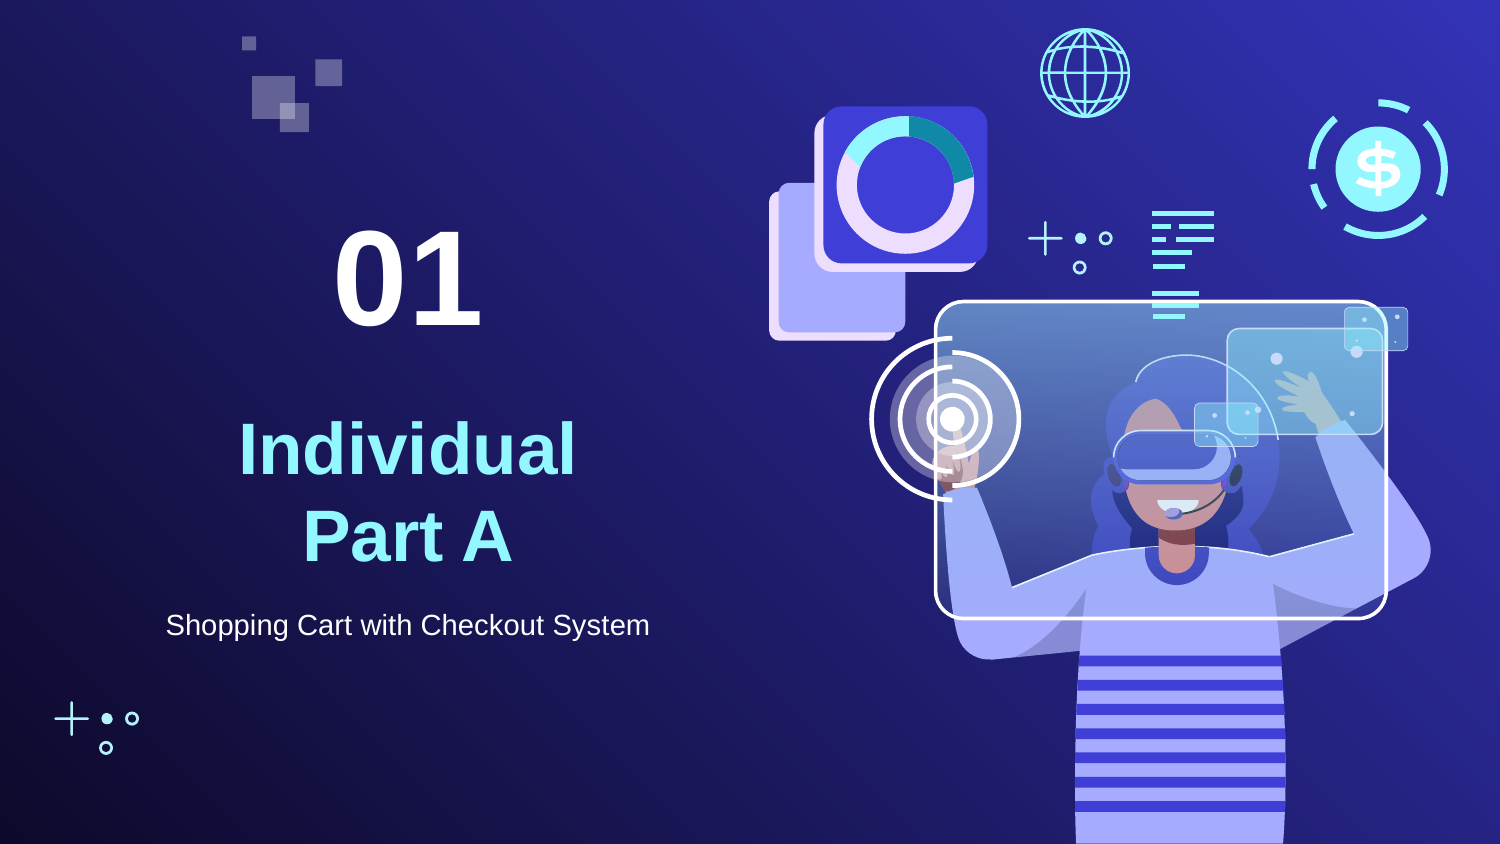

01
# Individual Part A
Shopping Cart with Checkout System